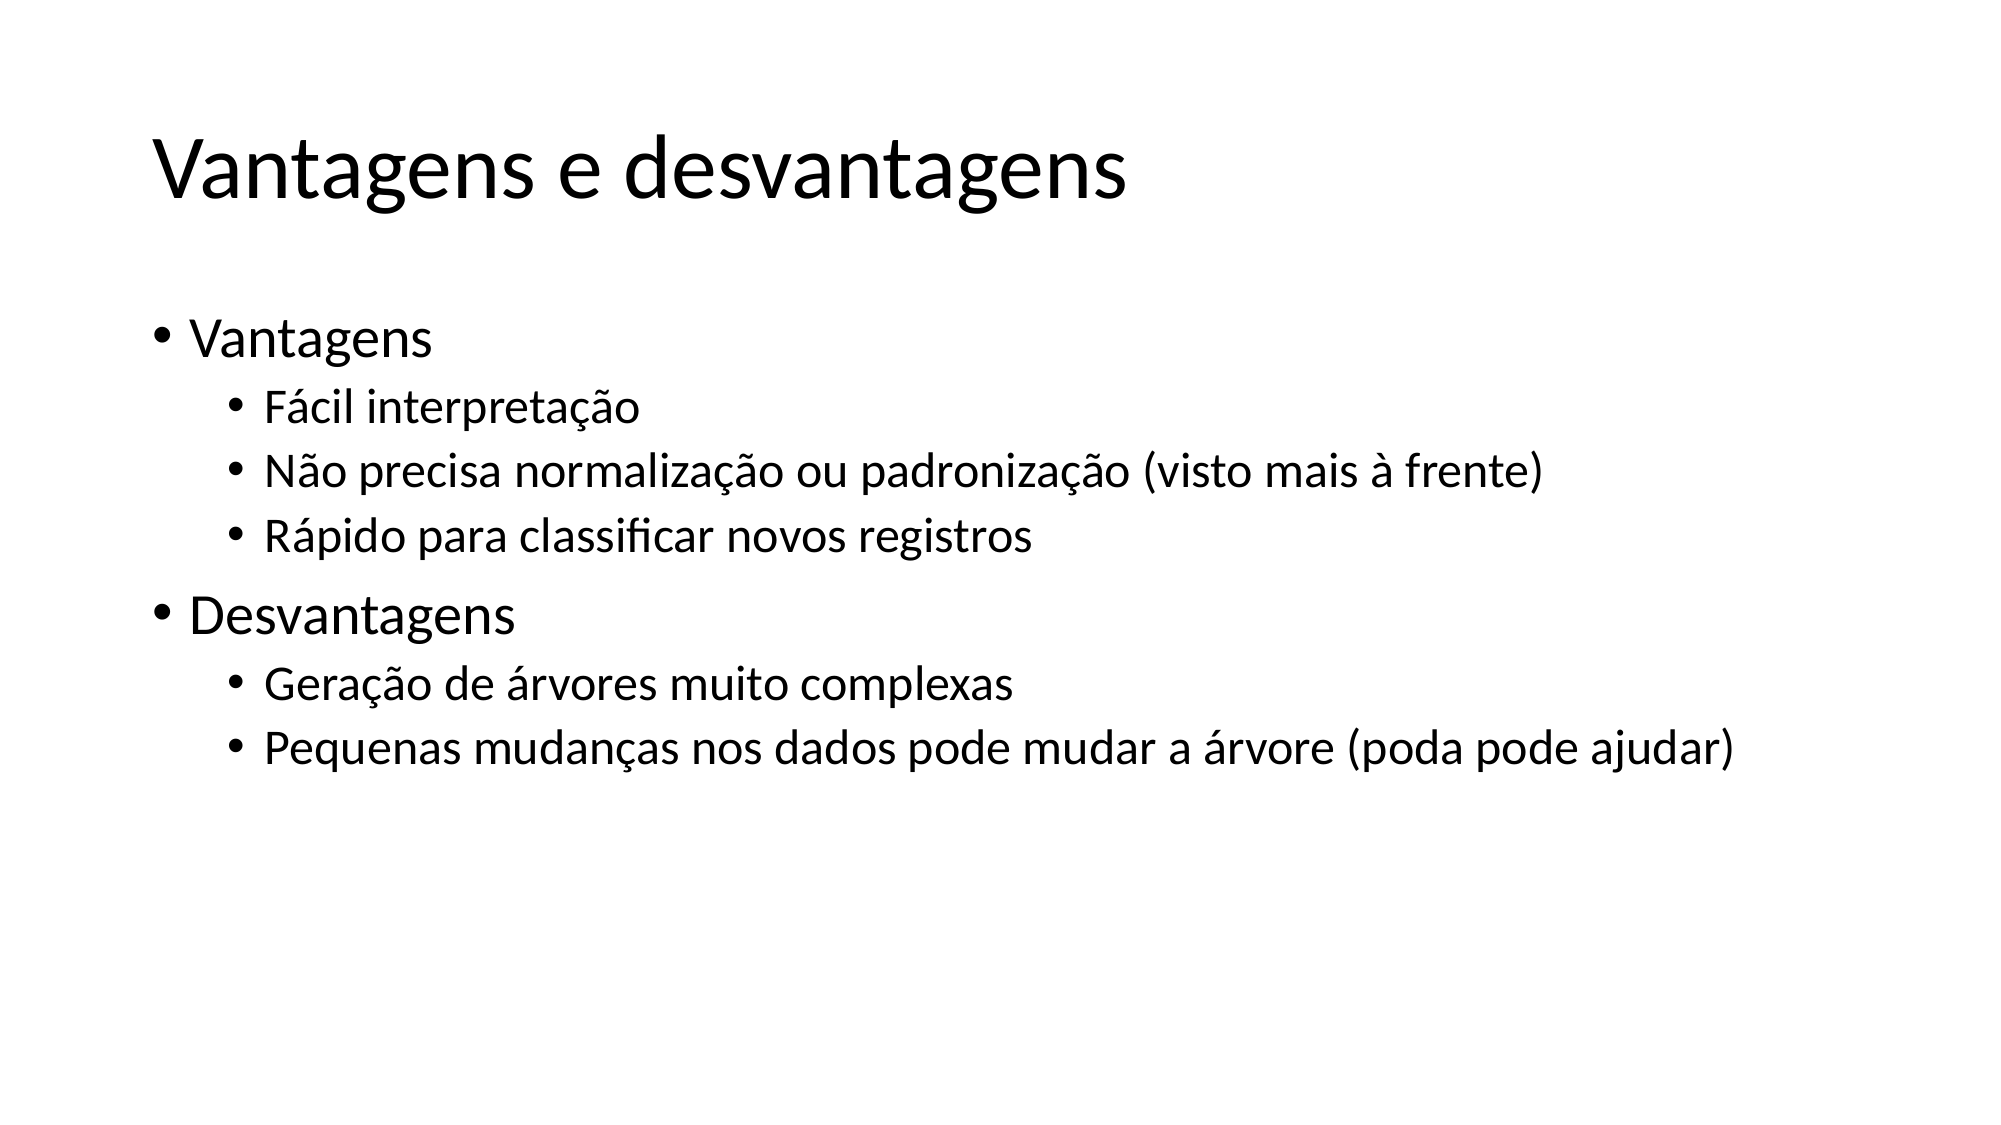

# Vantagens e desvantagens
Vantagens
Fácil interpretação
Não precisa normalização ou padronização (visto mais à frente)
Rápido para classificar novos registros
Desvantagens
Geração de árvores muito complexas
Pequenas mudanças nos dados pode mudar a árvore (poda pode ajudar)